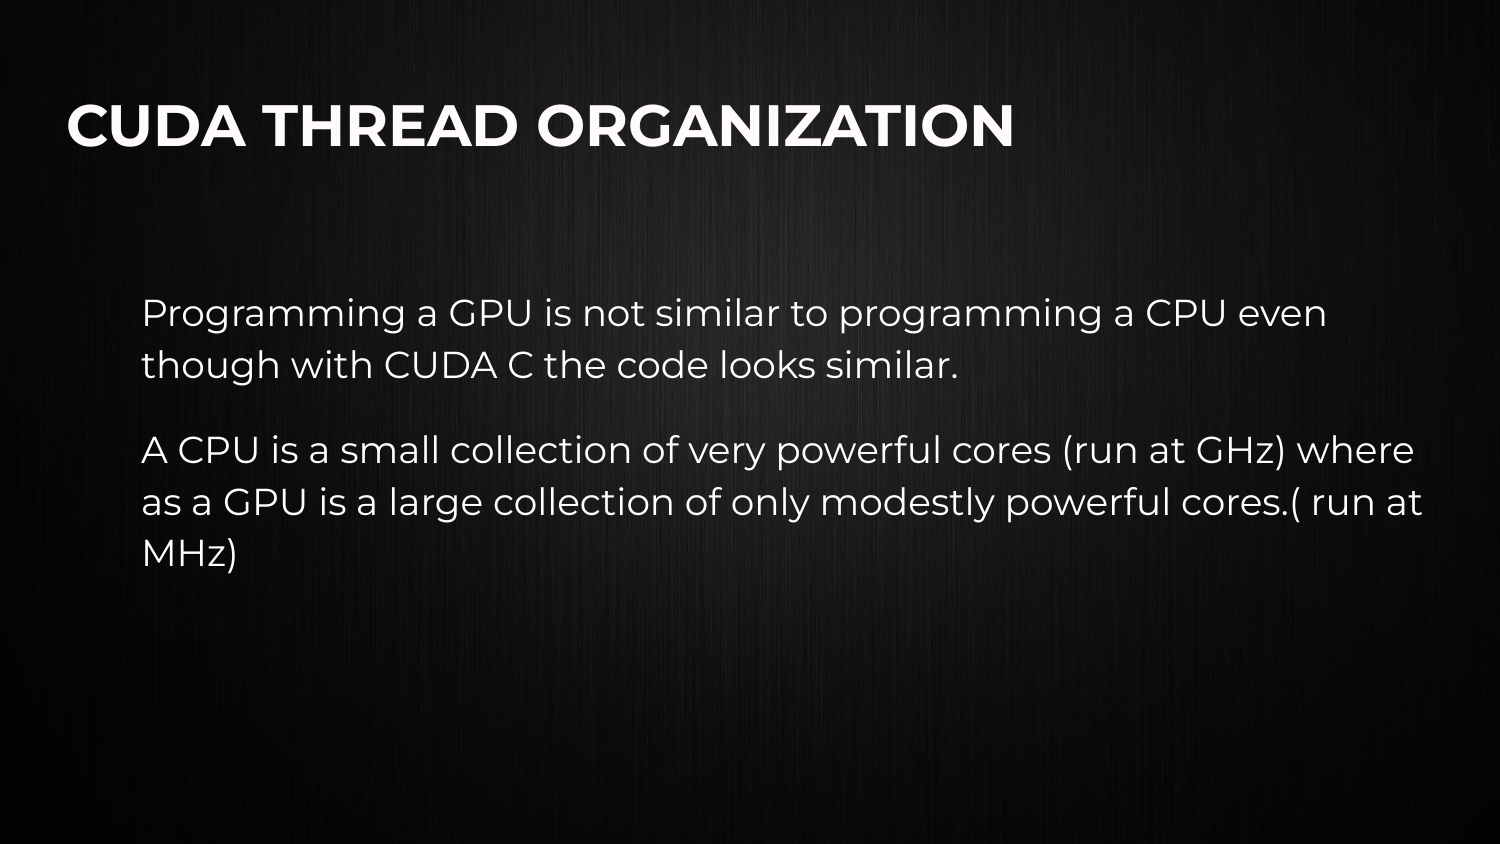

# CUDA THREAD ORGANIZATION

Programming a GPU is not similar to programming a CPU even though with CUDA C the code looks similar.
A CPU is a small collection of very powerful cores (run at GHz) where as a GPU is a large collection of only modestly powerful cores.( run at MHz)